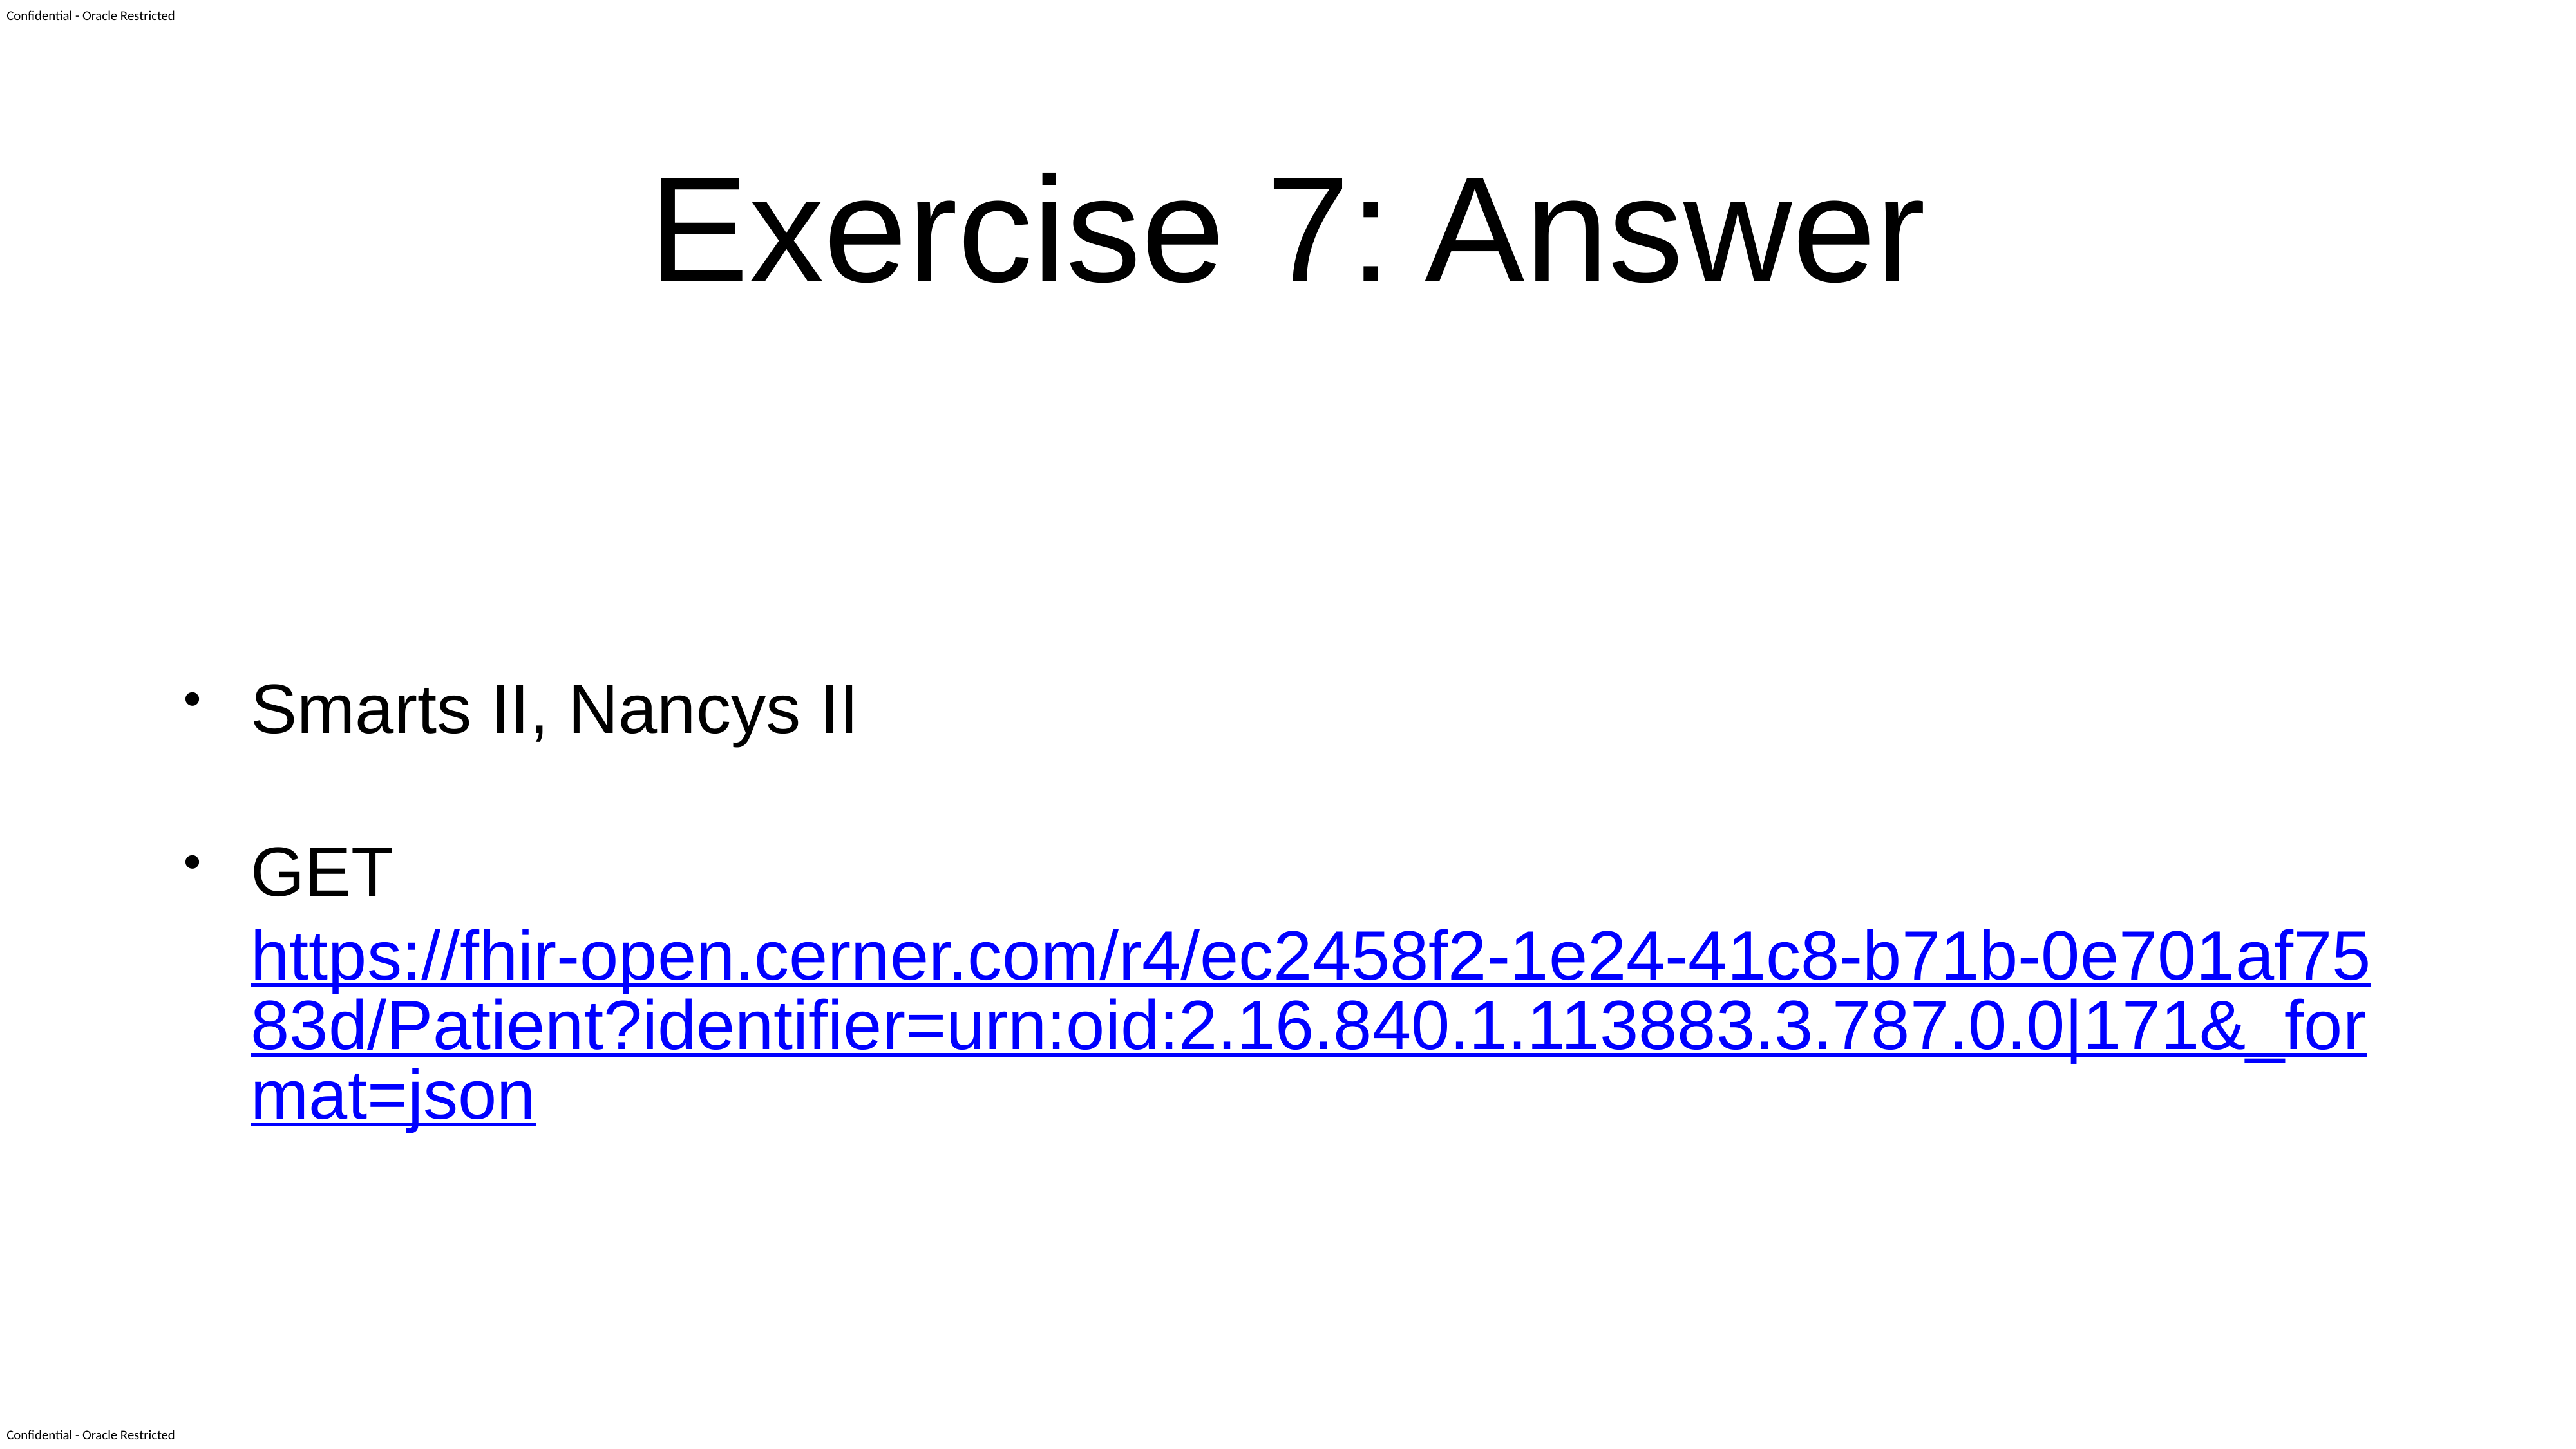

# Exercise 7: Answer
Smarts II, Nancys II
GET https://fhir-open.cerner.com/r4/ec2458f2-1e24-41c8-b71b-0e701af7583d/Patient?identifier=urn:oid:2.16.840.1.113883.3.787.0.0|171&_format=json